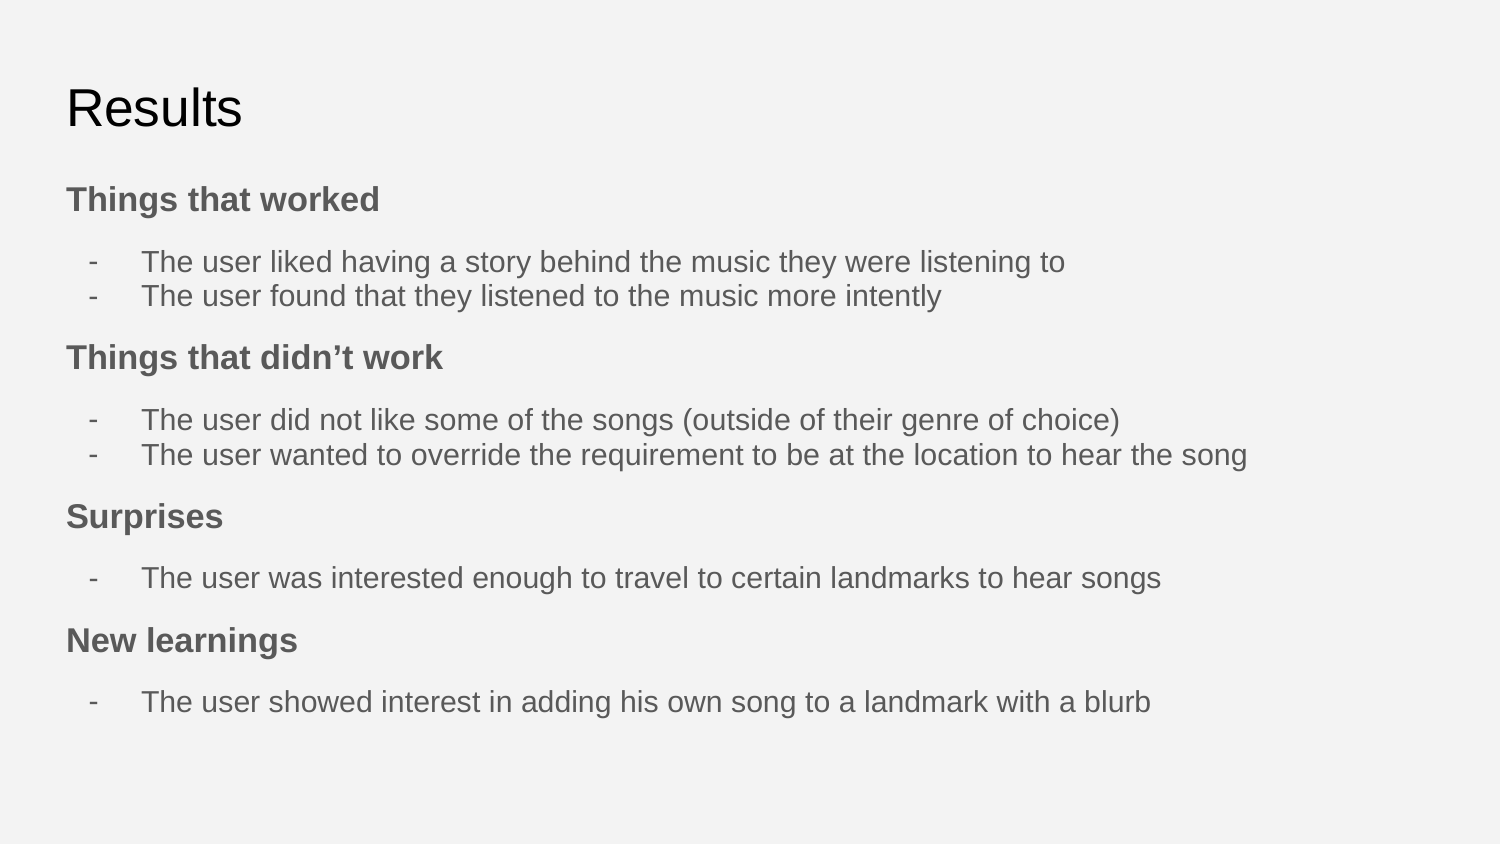

# Results
Things that worked
The user liked having a story behind the music they were listening to
The user found that they listened to the music more intently
Things that didn’t work
The user did not like some of the songs (outside of their genre of choice)
The user wanted to override the requirement to be at the location to hear the song
Surprises
The user was interested enough to travel to certain landmarks to hear songs
New learnings
The user showed interest in adding his own song to a landmark with a blurb